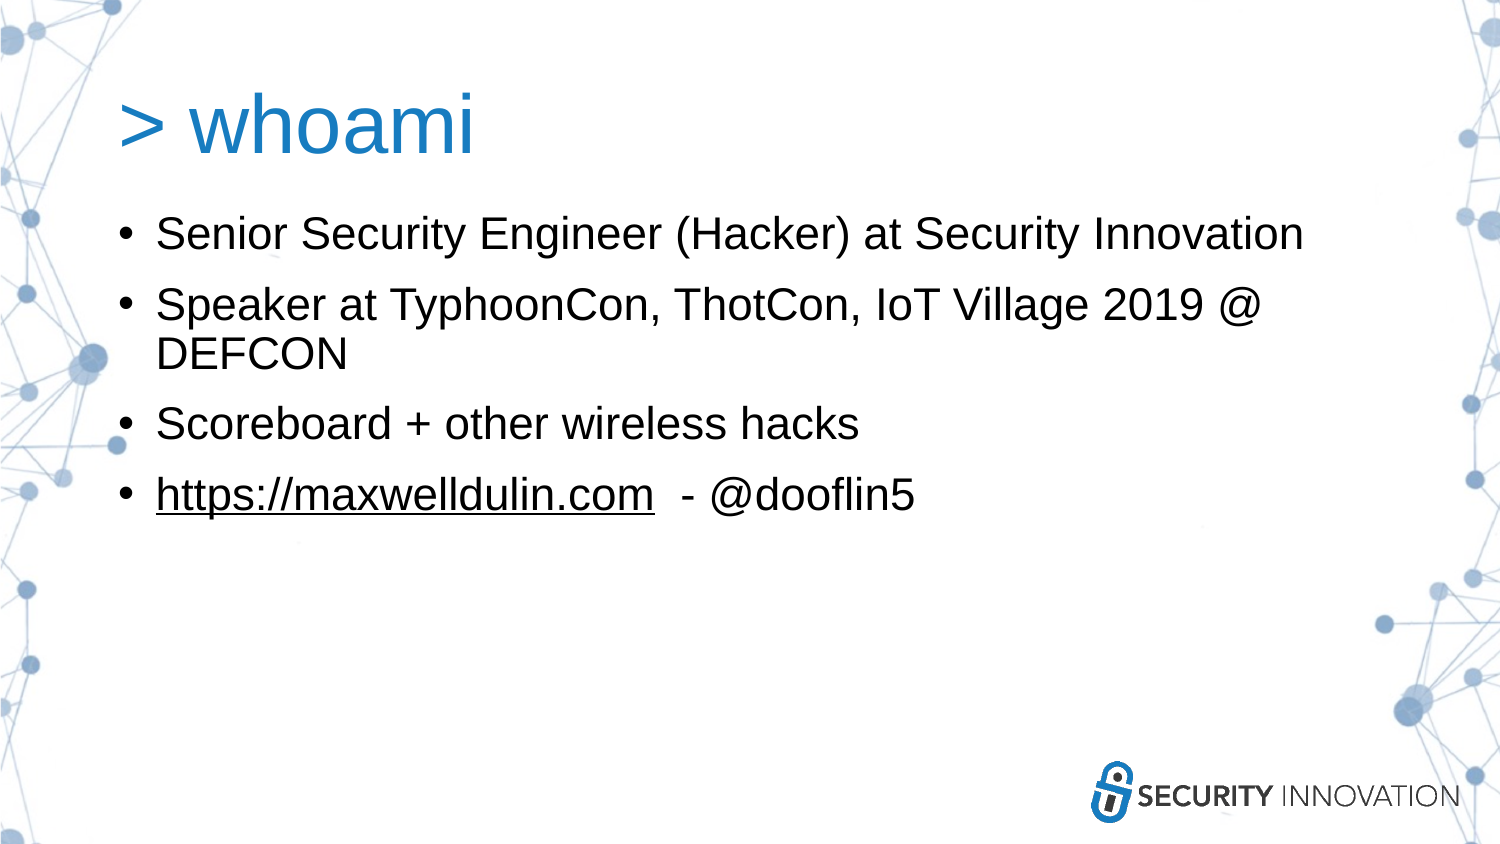

# > whoami
Senior Security Engineer (Hacker) at Security Innovation
Speaker at TyphoonCon, ThotCon, IoT Village 2019 @ DEFCON
Scoreboard + other wireless hacks
https://maxwelldulin.com  - @dooflin5